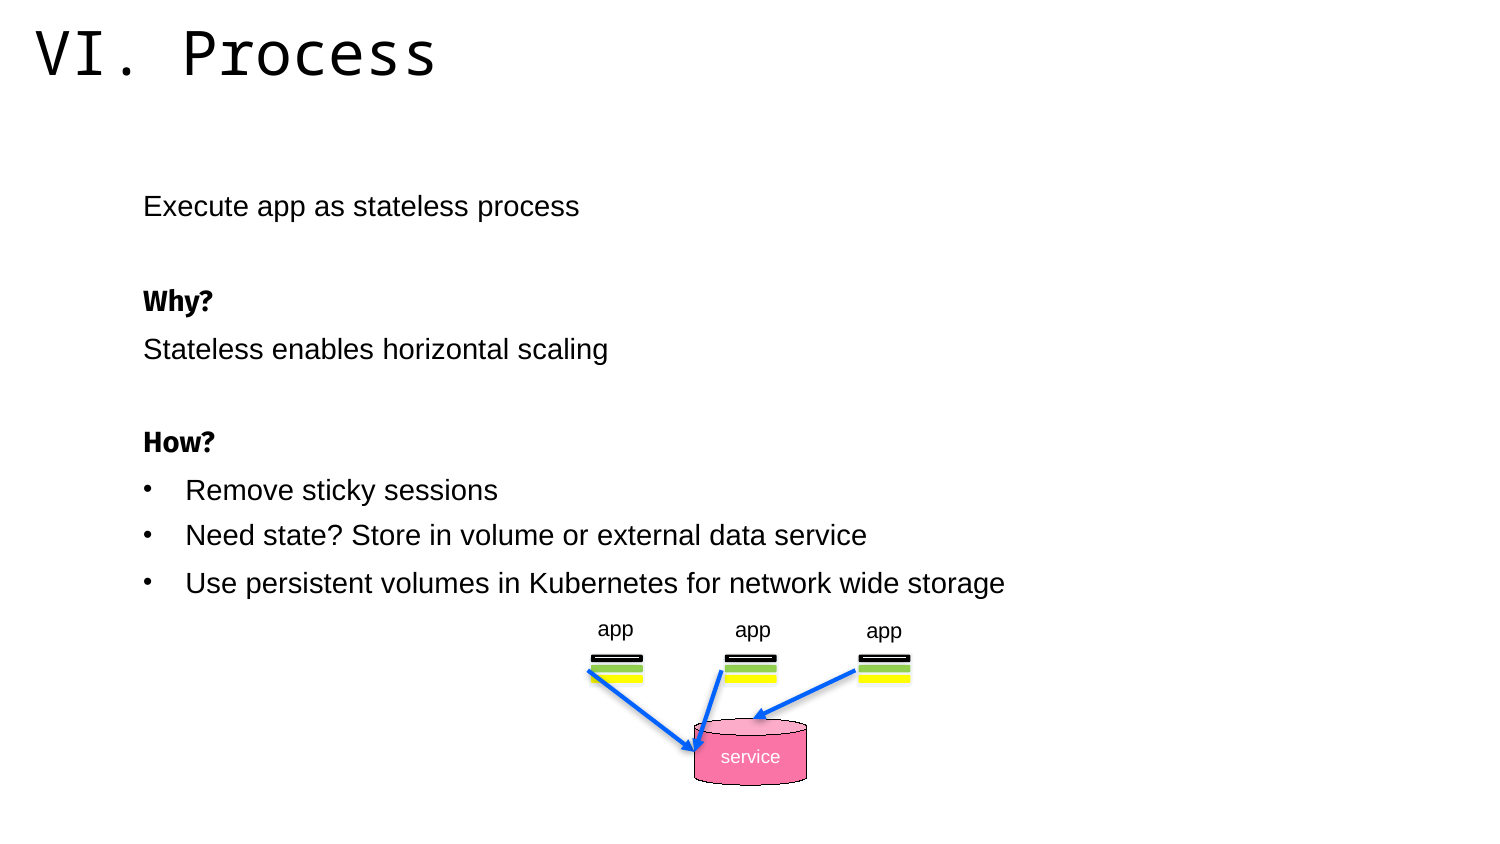

# VI. Process
Execute app as stateless process

Why?
Stateless enables horizontal scaling

How?
Remove sticky sessions
Need state? Store in volume or external data service
Use persistent volumes in Kubernetes for network wide storage
app
app
app

service